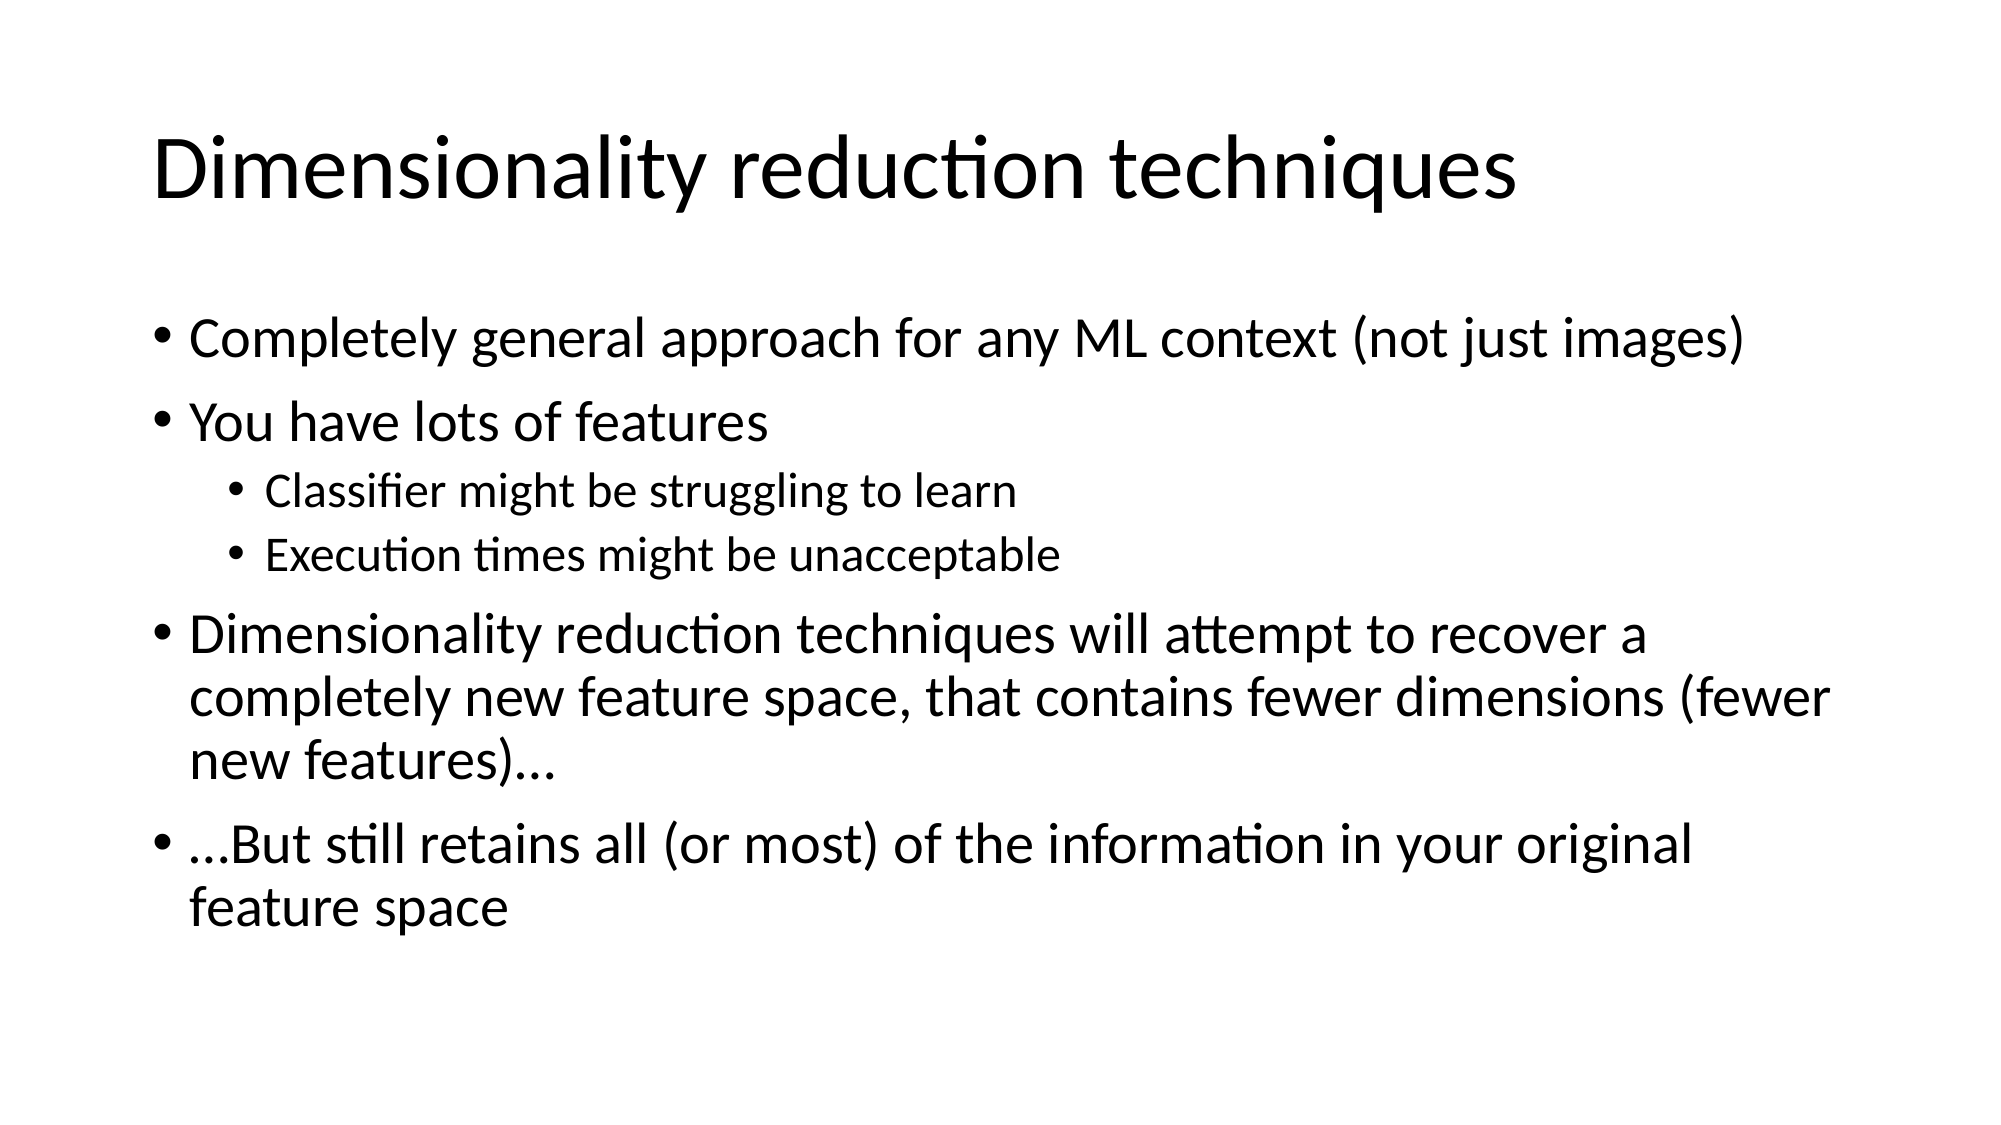

# Dimensionality reduction techniques
Completely general approach for any ML context (not just images)
You have lots of features
Classifier might be struggling to learn
Execution times might be unacceptable
Dimensionality reduction techniques will attempt to recover a completely new feature space, that contains fewer dimensions (fewer new features)…
…But still retains all (or most) of the information in your original feature space